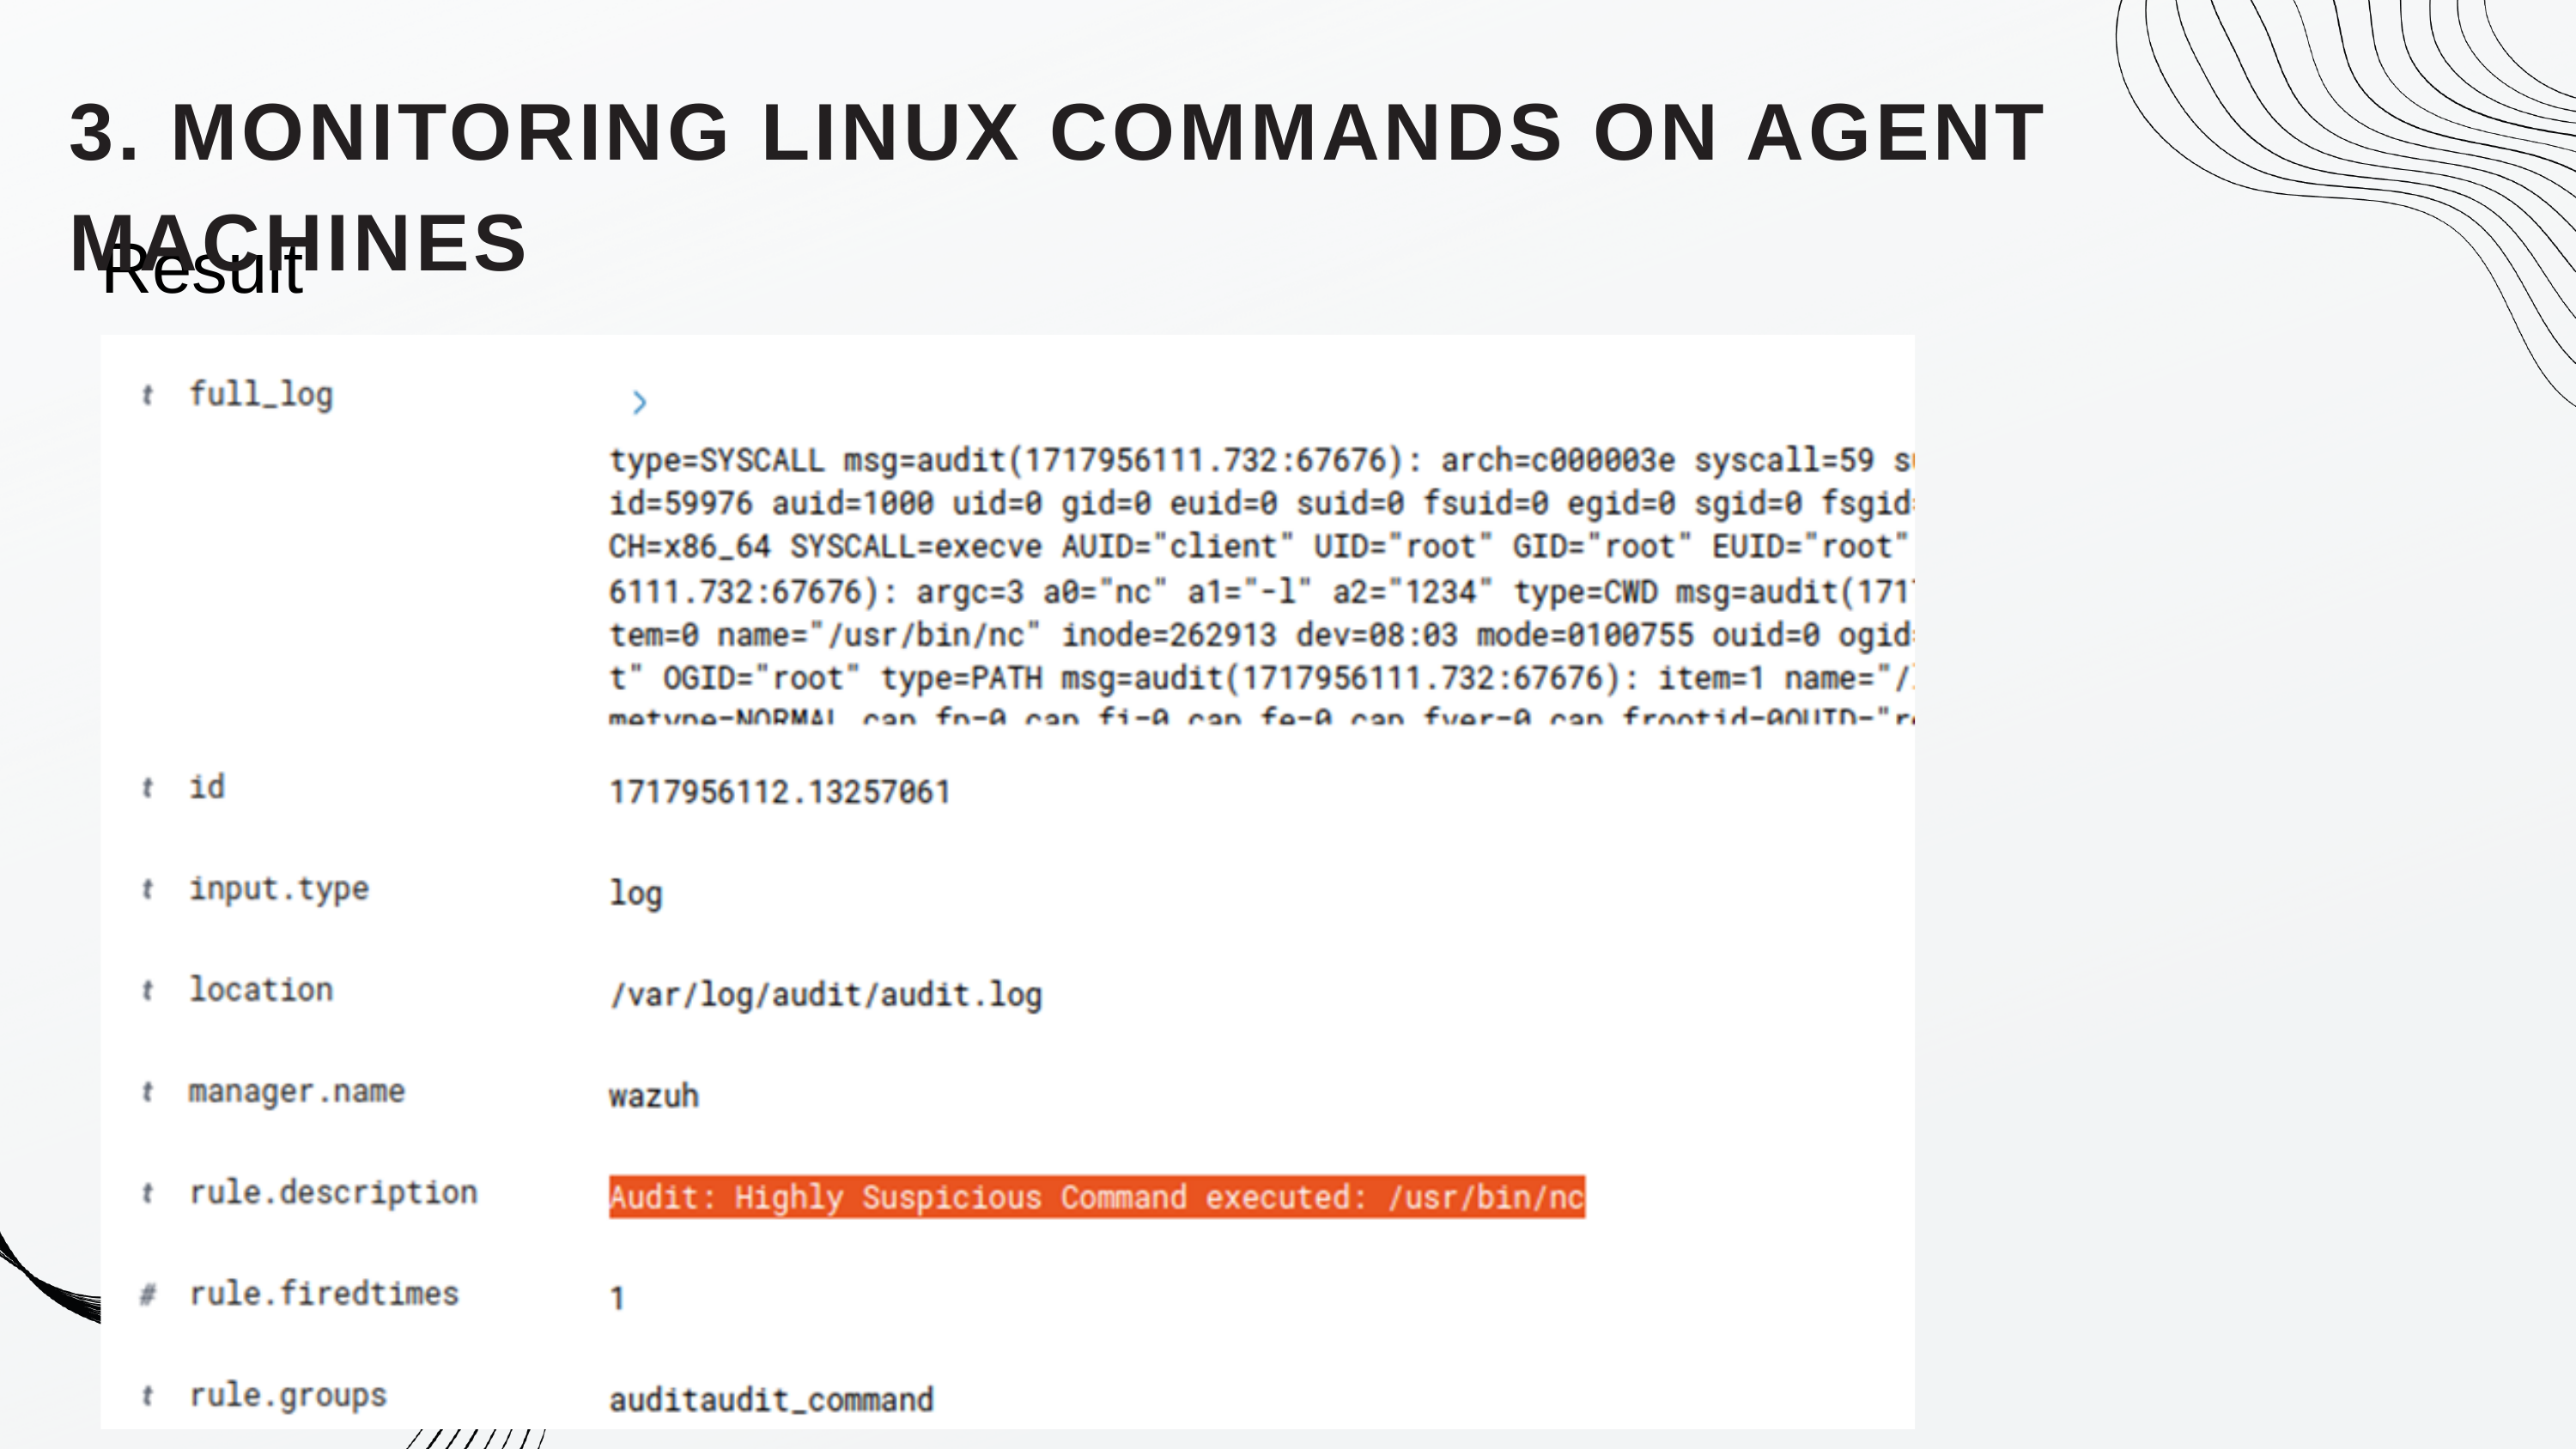

3. MONITORING LINUX COMMANDS ON AGENT MACHINES
Result